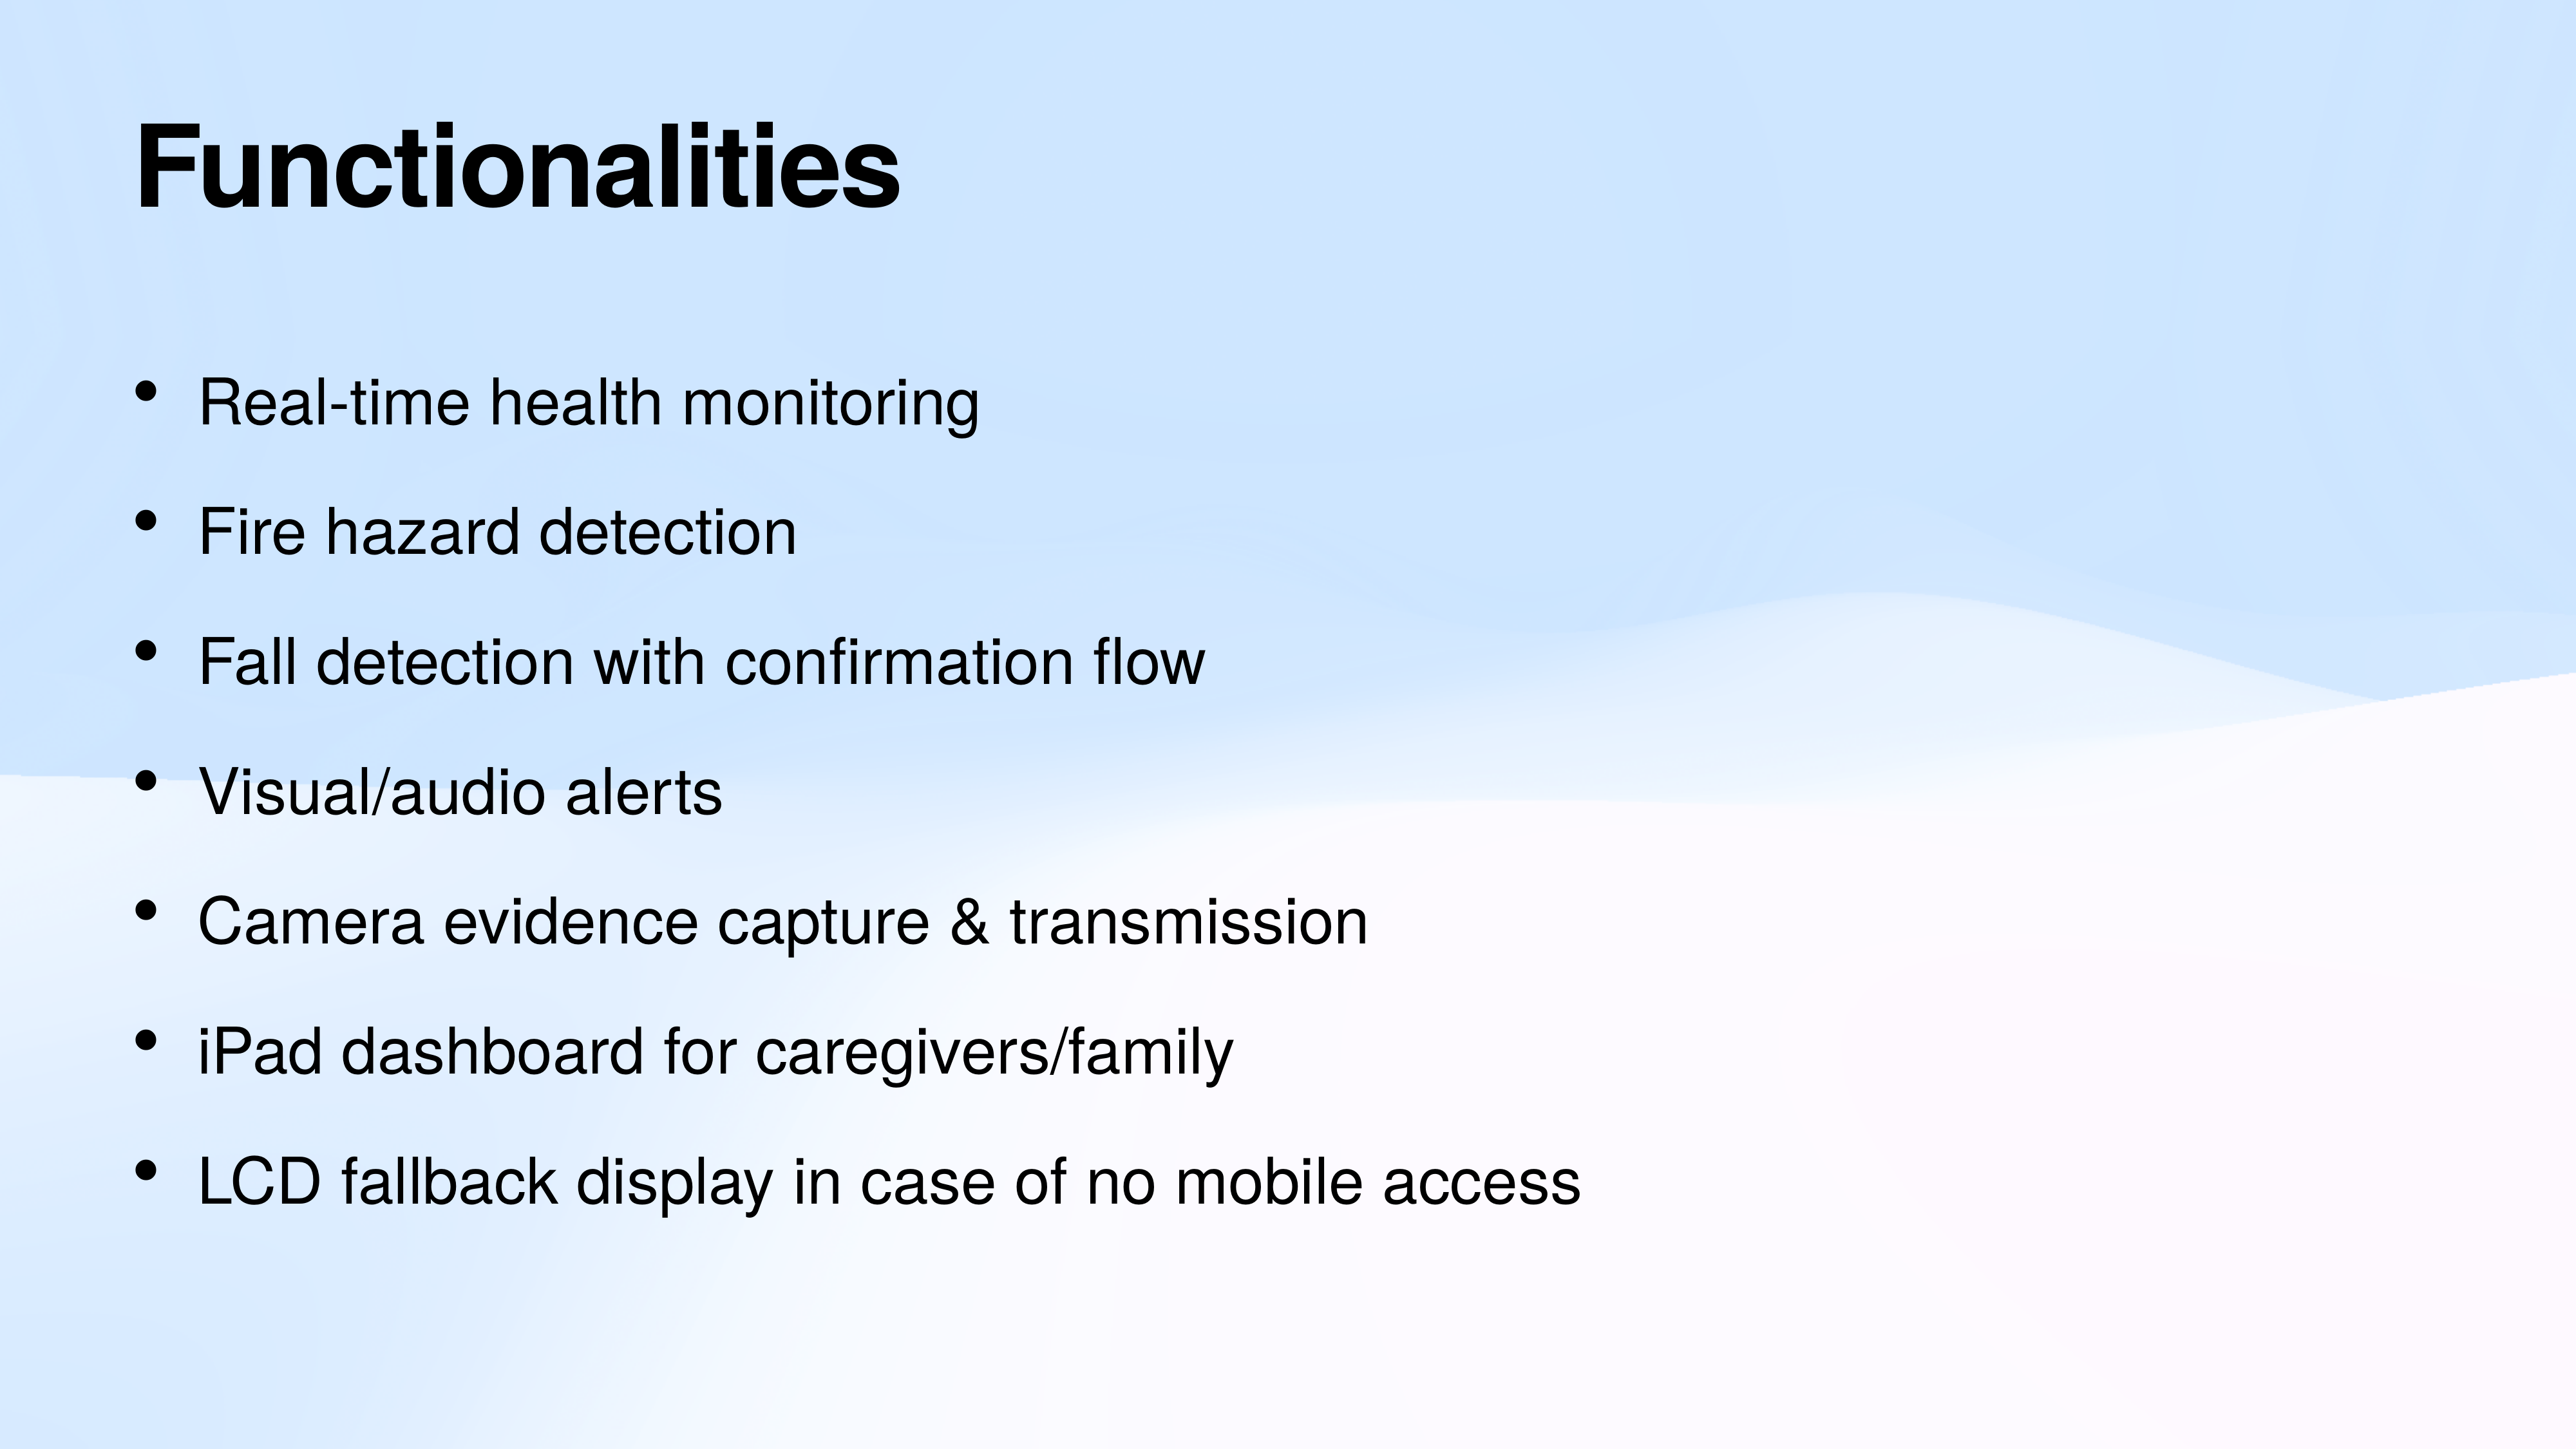

# Functionalities
Real-time health monitoring
Fire hazard detection
Fall detection with confirmation flow
Visual/audio alerts
Camera evidence capture & transmission
iPad dashboard for caregivers/family
LCD fallback display in case of no mobile access